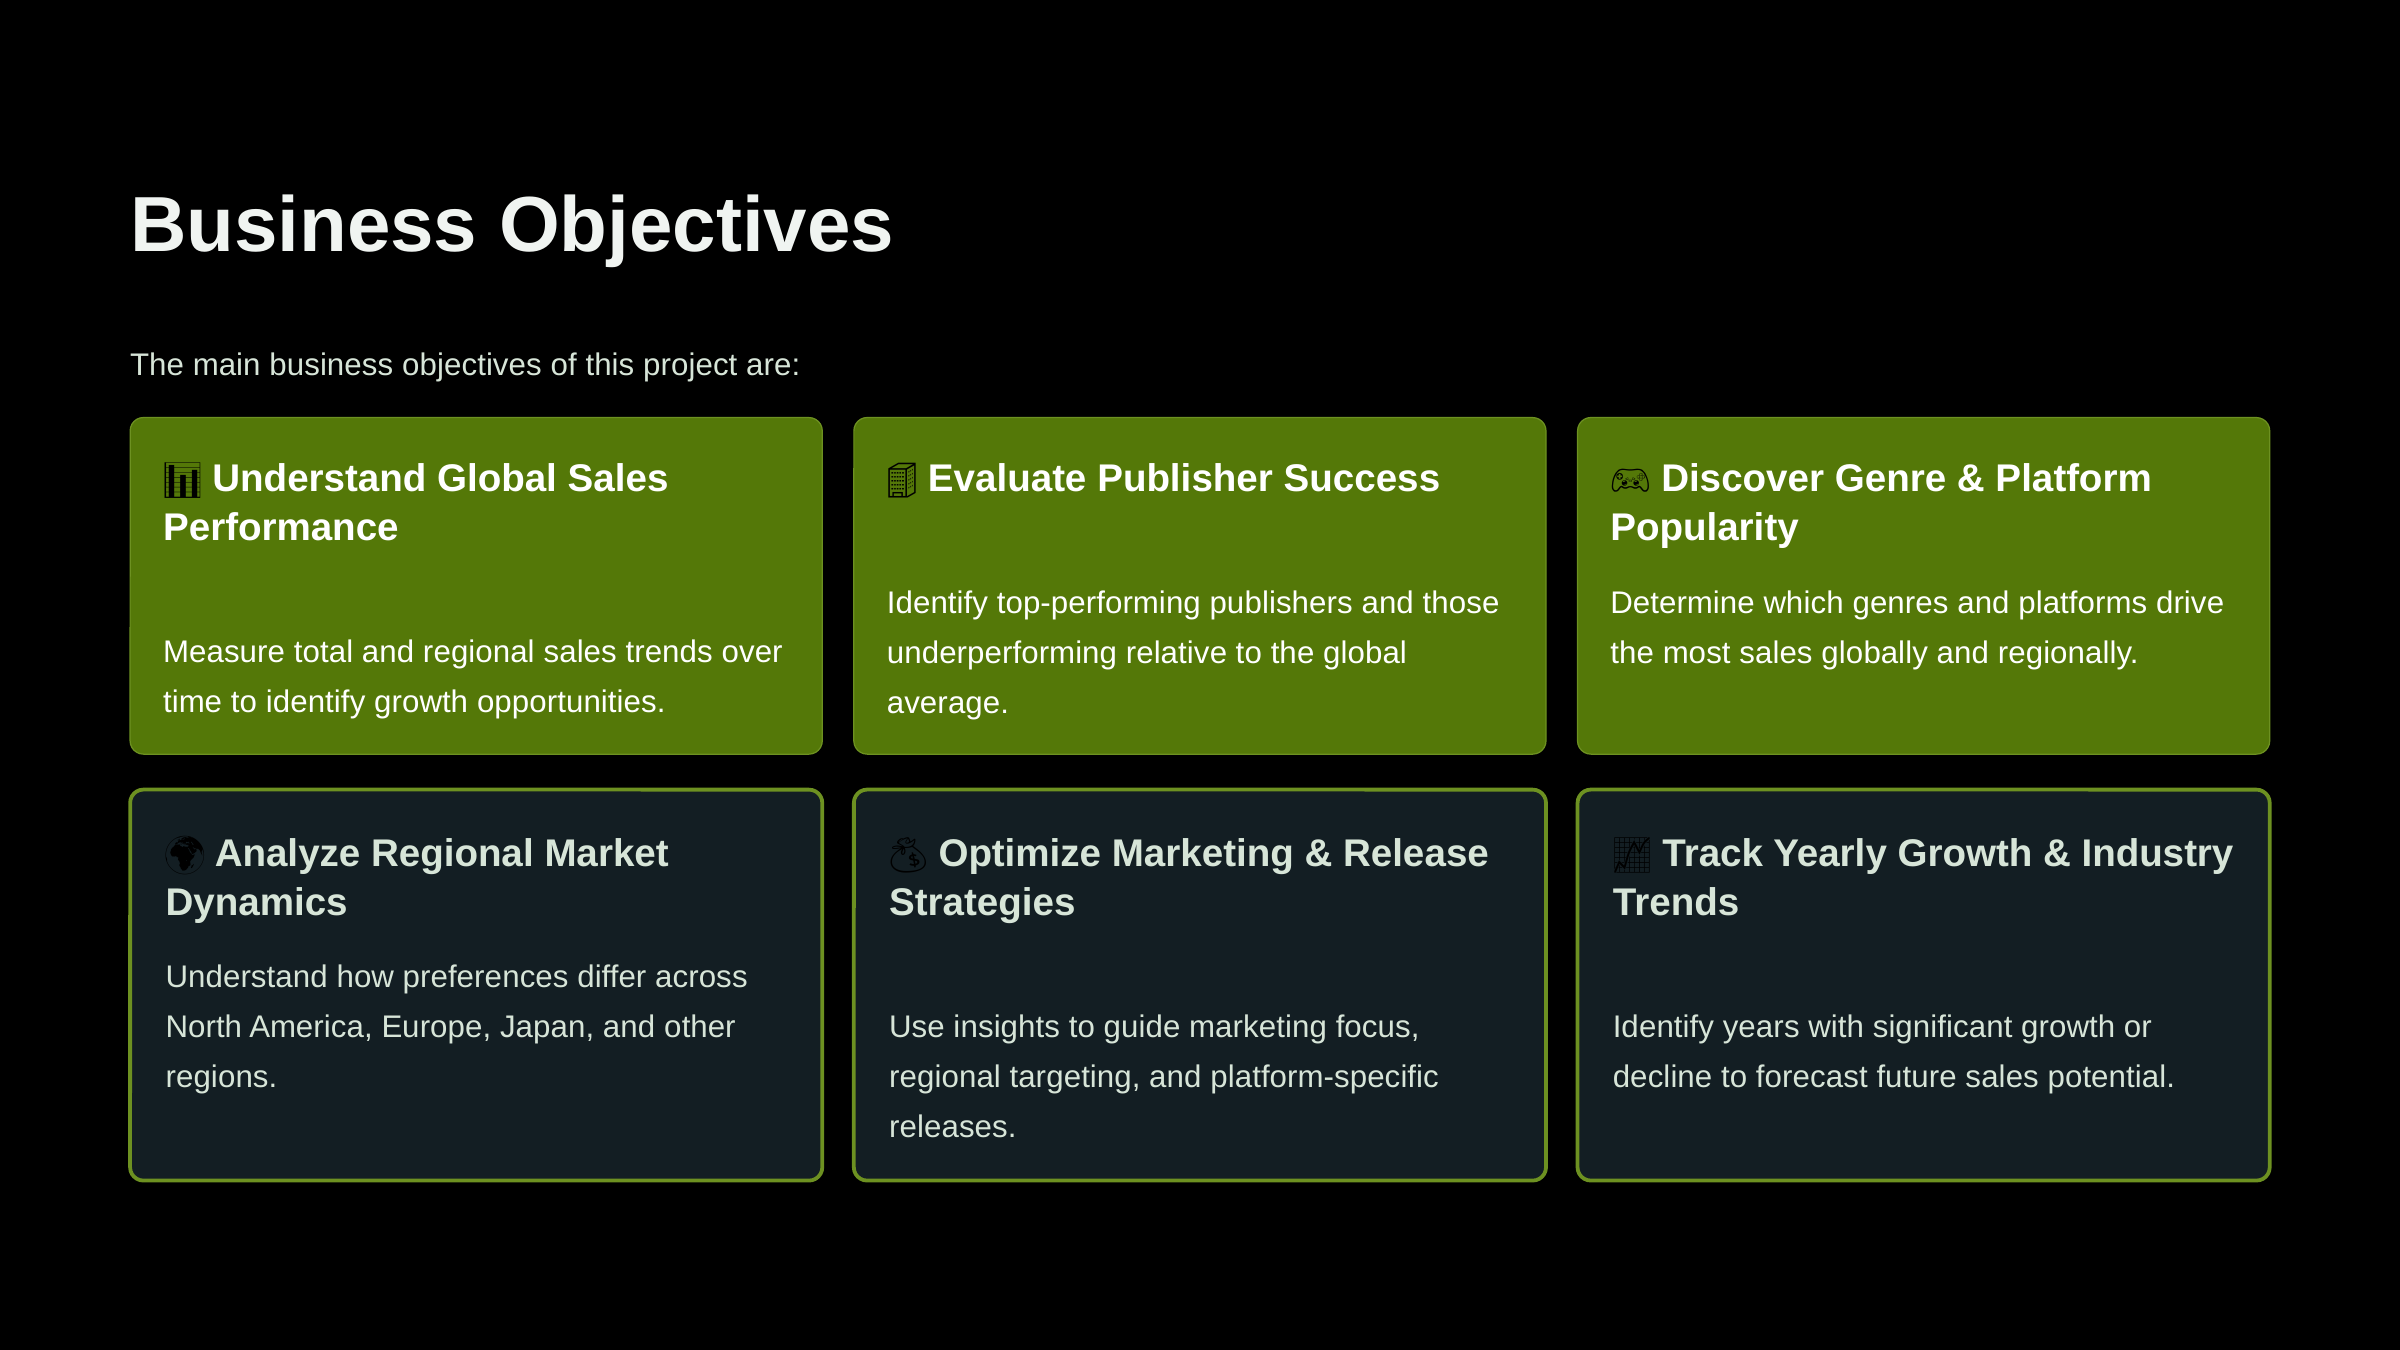

Business Objectives
The main business objectives of this project are:

📊 Understand Global Sales Performance
🏢 Evaluate Publisher Success
🎮 Discover Genre & Platform Popularity
Identify top-performing publishers and those underperforming relative to the global average.
Determine which genres and platforms drive the most sales globally and regionally.
Measure total and regional sales trends over time to identify growth opportunities.

🌍 Analyze Regional Market Dynamics
💰 Optimize Marketing & Release Strategies
📈 Track Yearly Growth & Industry Trends
Understand how preferences differ across North America, Europe, Japan, and other regions.
Use insights to guide marketing focus, regional targeting, and platform-specific releases.
Identify years with significant growth or decline to forecast future sales potential.